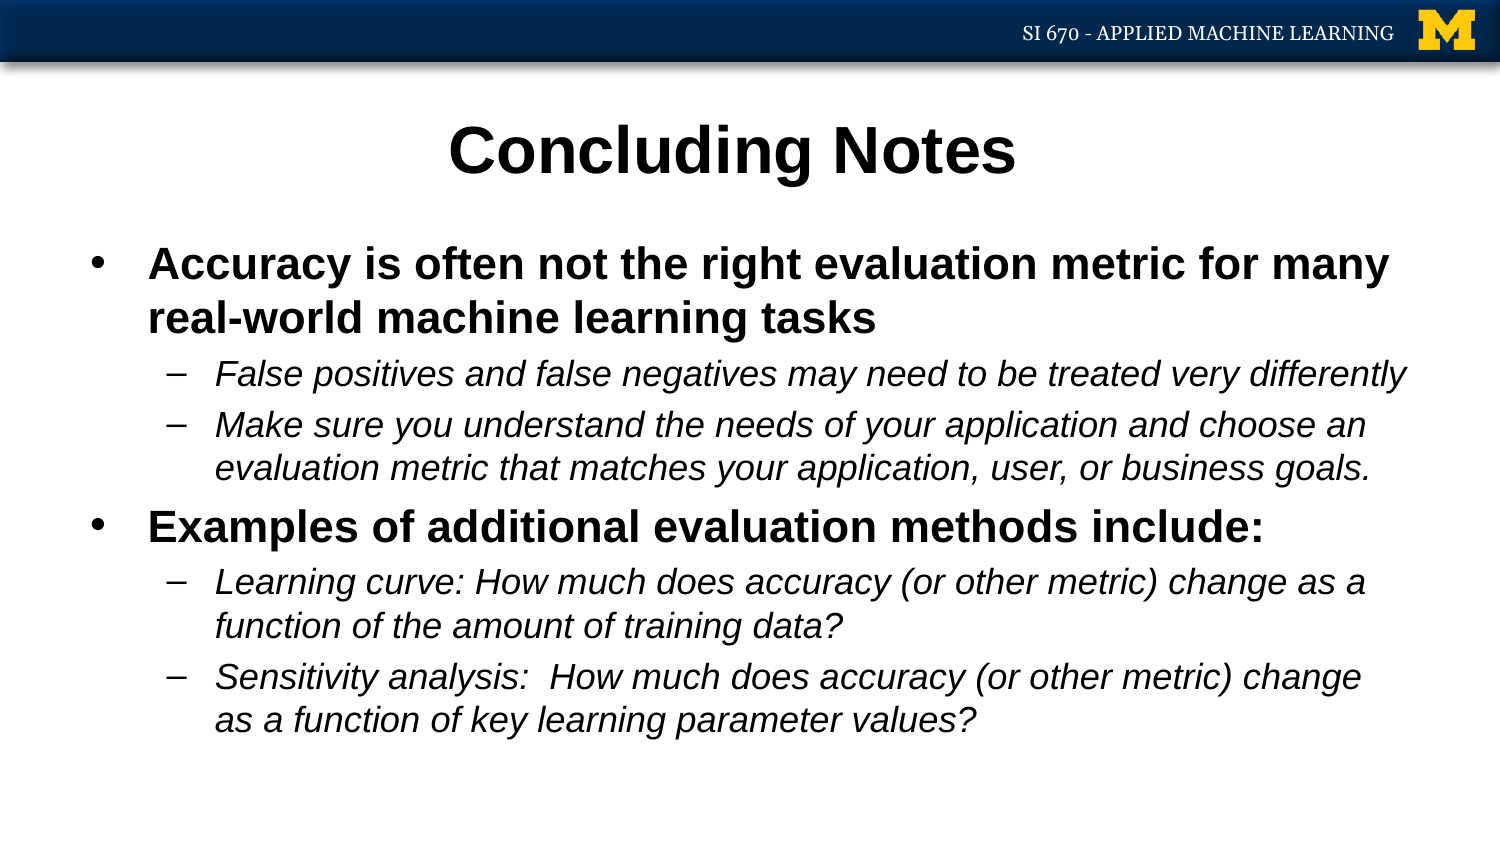

# Concluding Notes
Accuracy is often not the right evaluation metric for many real-world machine learning tasks
False positives and false negatives may need to be treated very differently
Make sure you understand the needs of your application and choose an evaluation metric that matches your application, user, or business goals.
Examples of additional evaluation methods include:
Learning curve: How much does accuracy (or other metric) change as a function of the amount of training data?
Sensitivity analysis:  How much does accuracy (or other metric) change as a function of key learning parameter values?